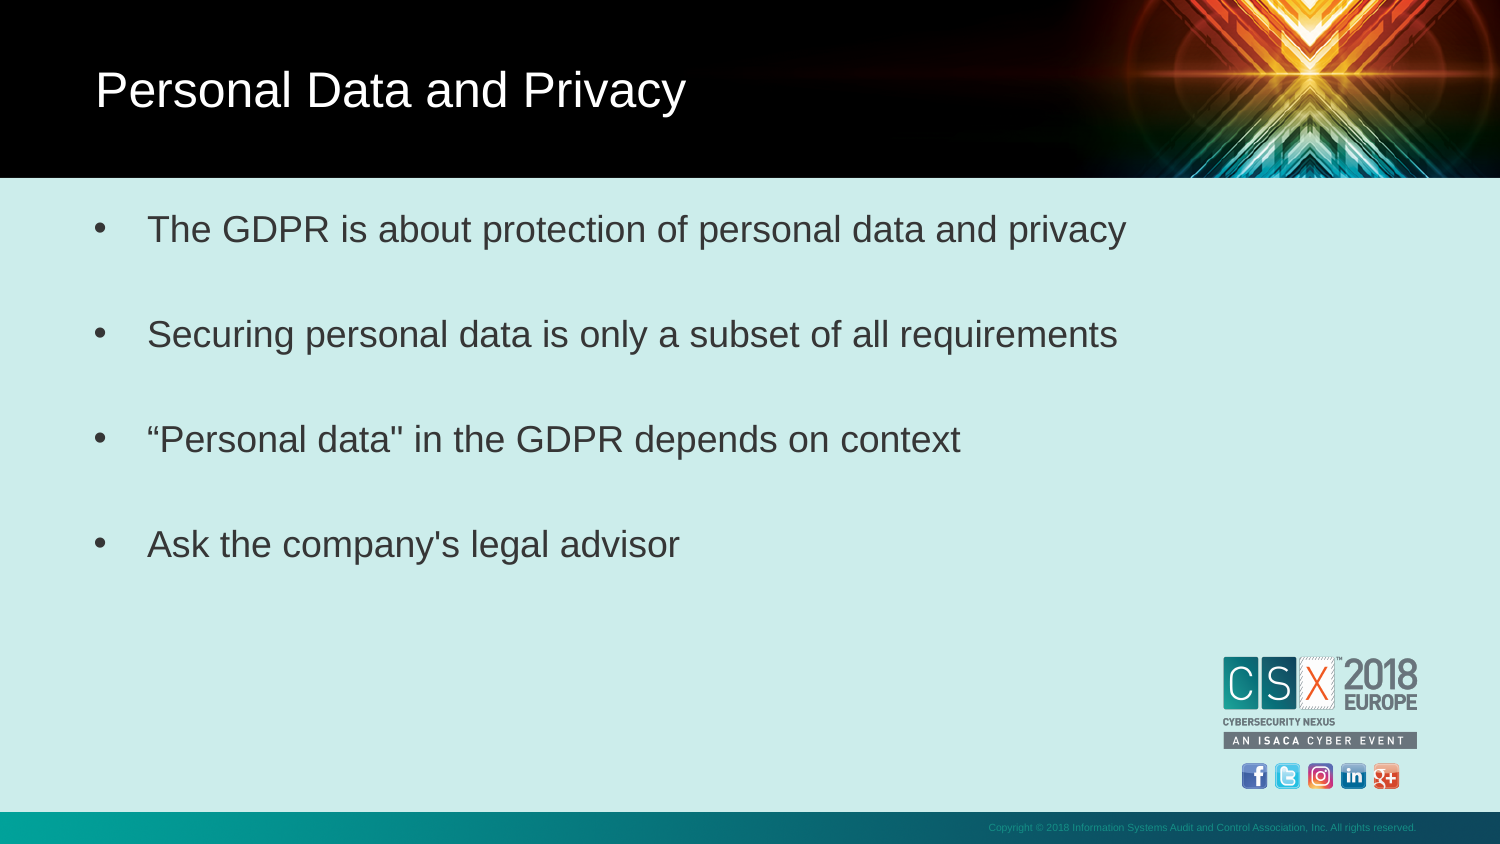

Personal Data and Privacy
The GDPR is about protection of personal data and privacy

Securing personal data is only a subset of all requirements

“Personal data" in the GDPR depends on context

Ask the company's legal advisor